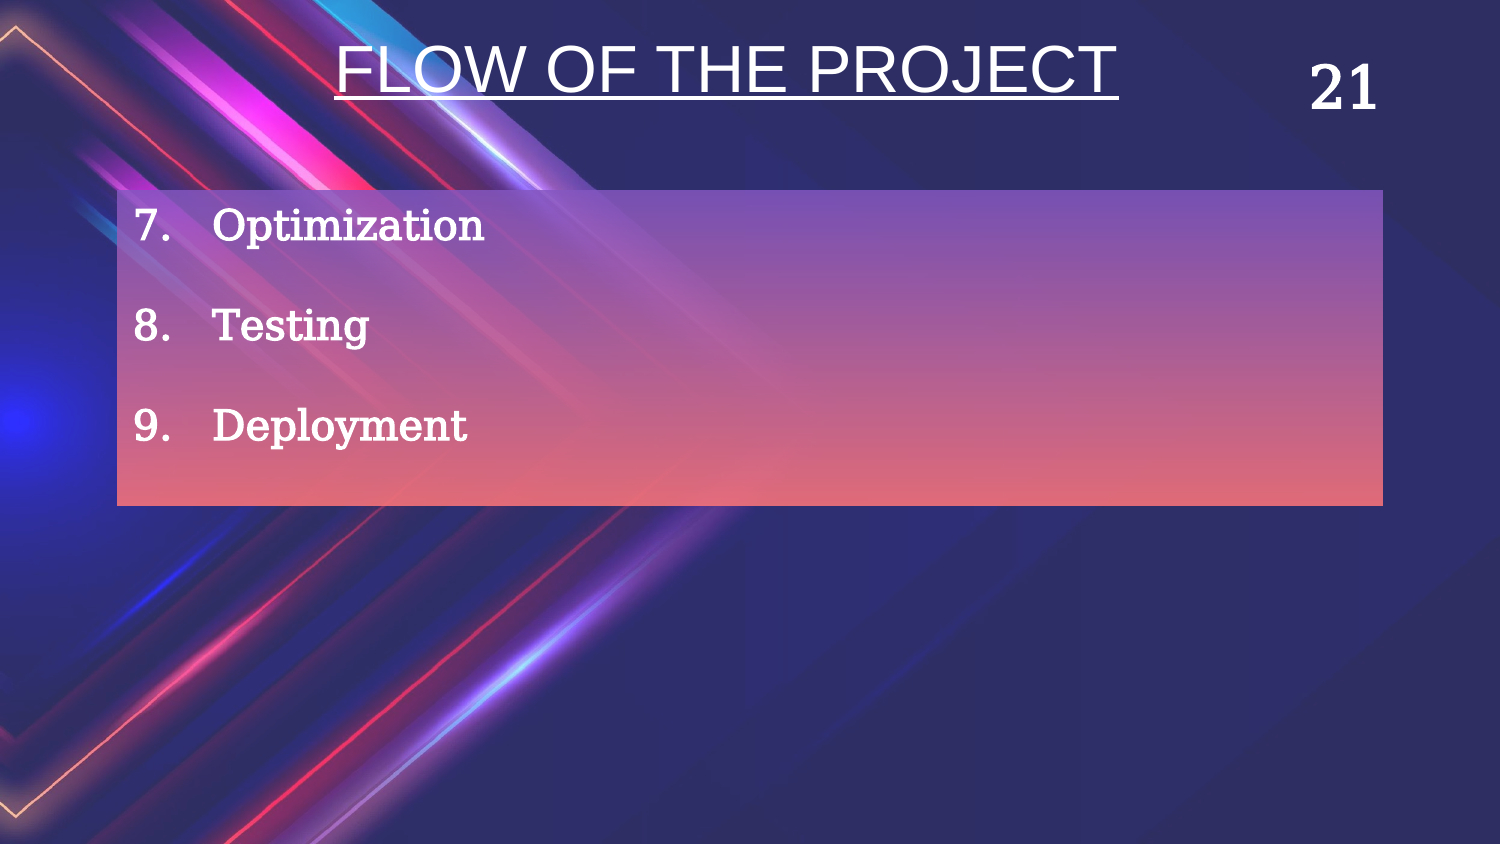

FLOW OF THE PROJECT
21
7.   Optimization

8.   Testing

9.   Deployment